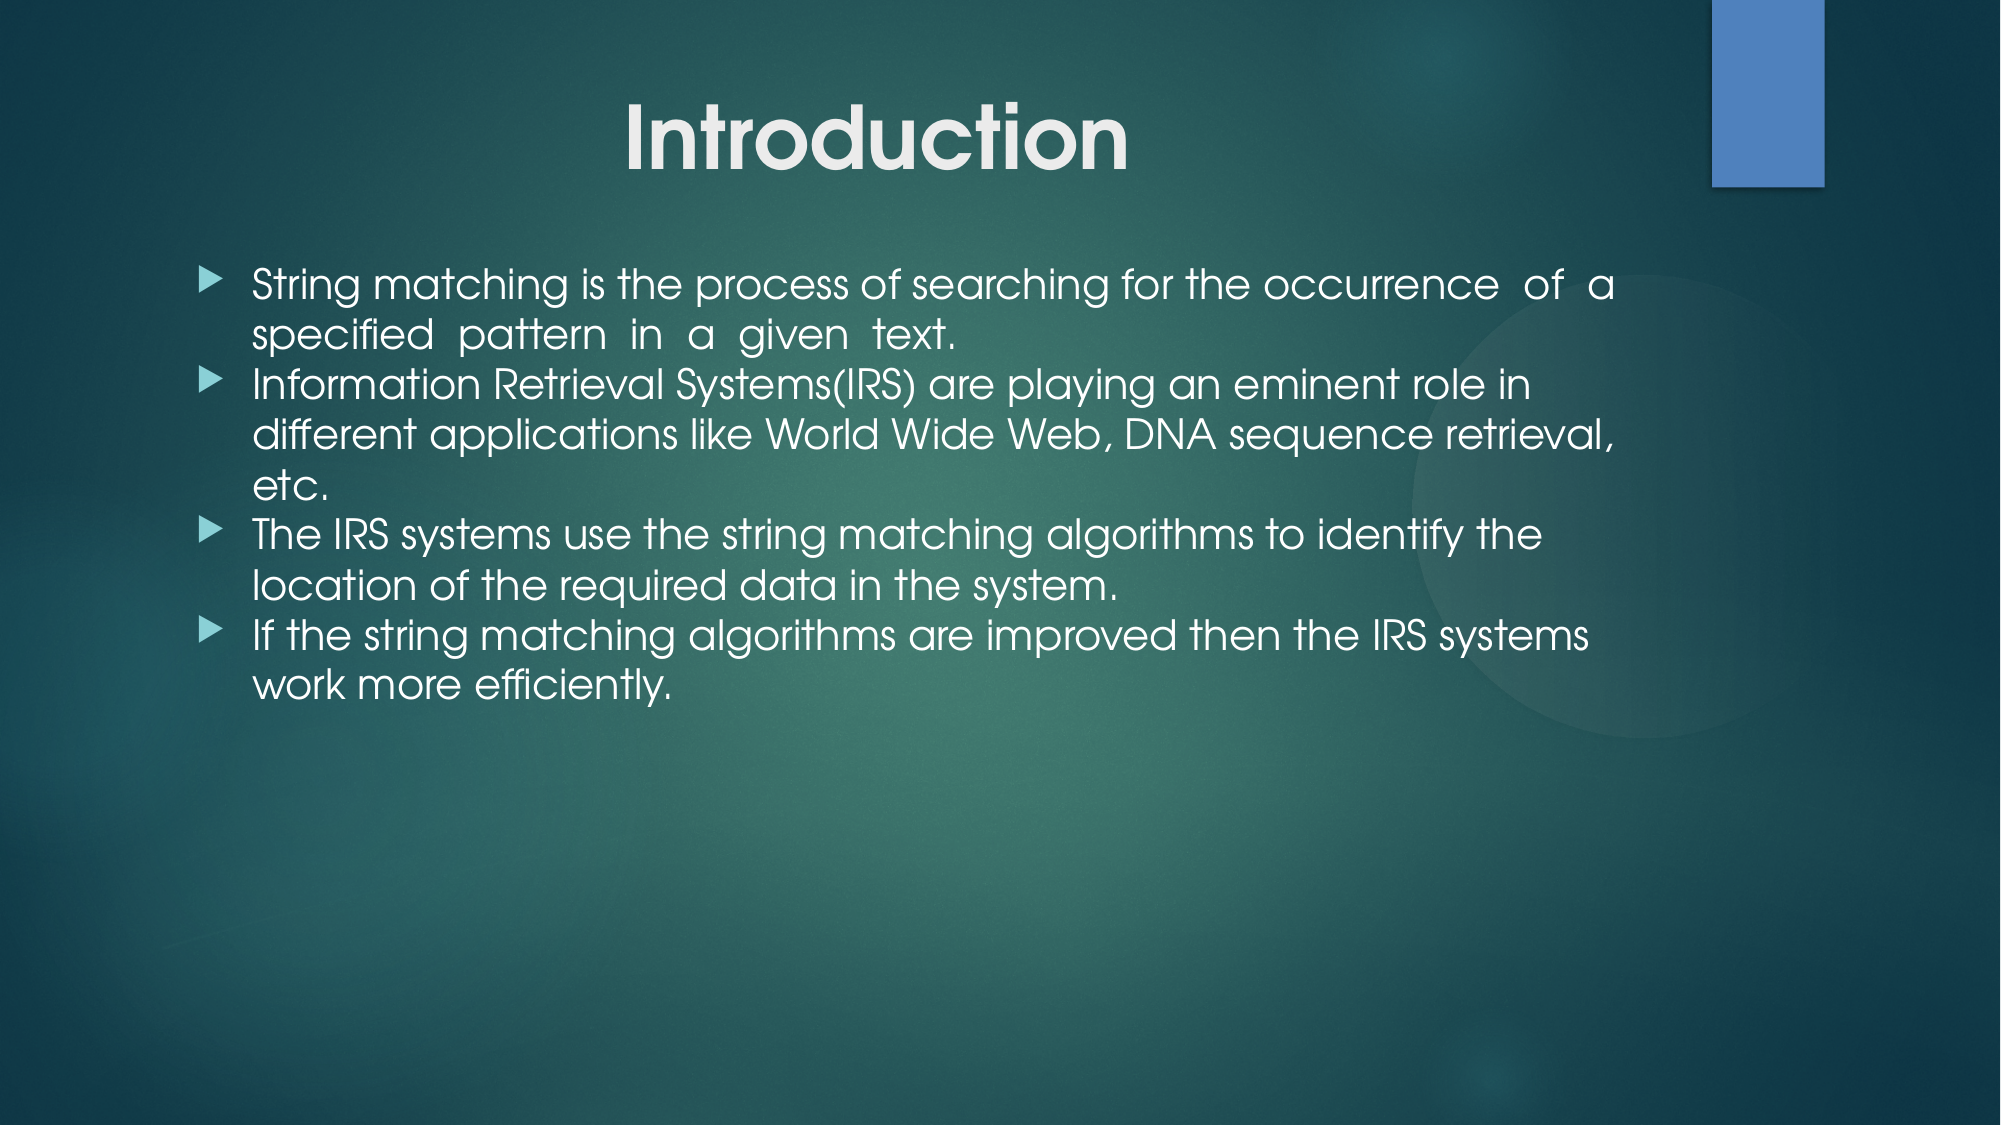

Introduction
String matching is the process of searching for the occurrence  of  a  specified  pattern  in  a  given  text.
Information Retrieval Systems(IRS) are playing an eminent role in different applications like World Wide Web, DNA sequence retrieval, etc.
The IRS systems use the string matching algorithms to identify the location of the required data in the system.
If the string matching algorithms are improved then the IRS systems work more efficiently.